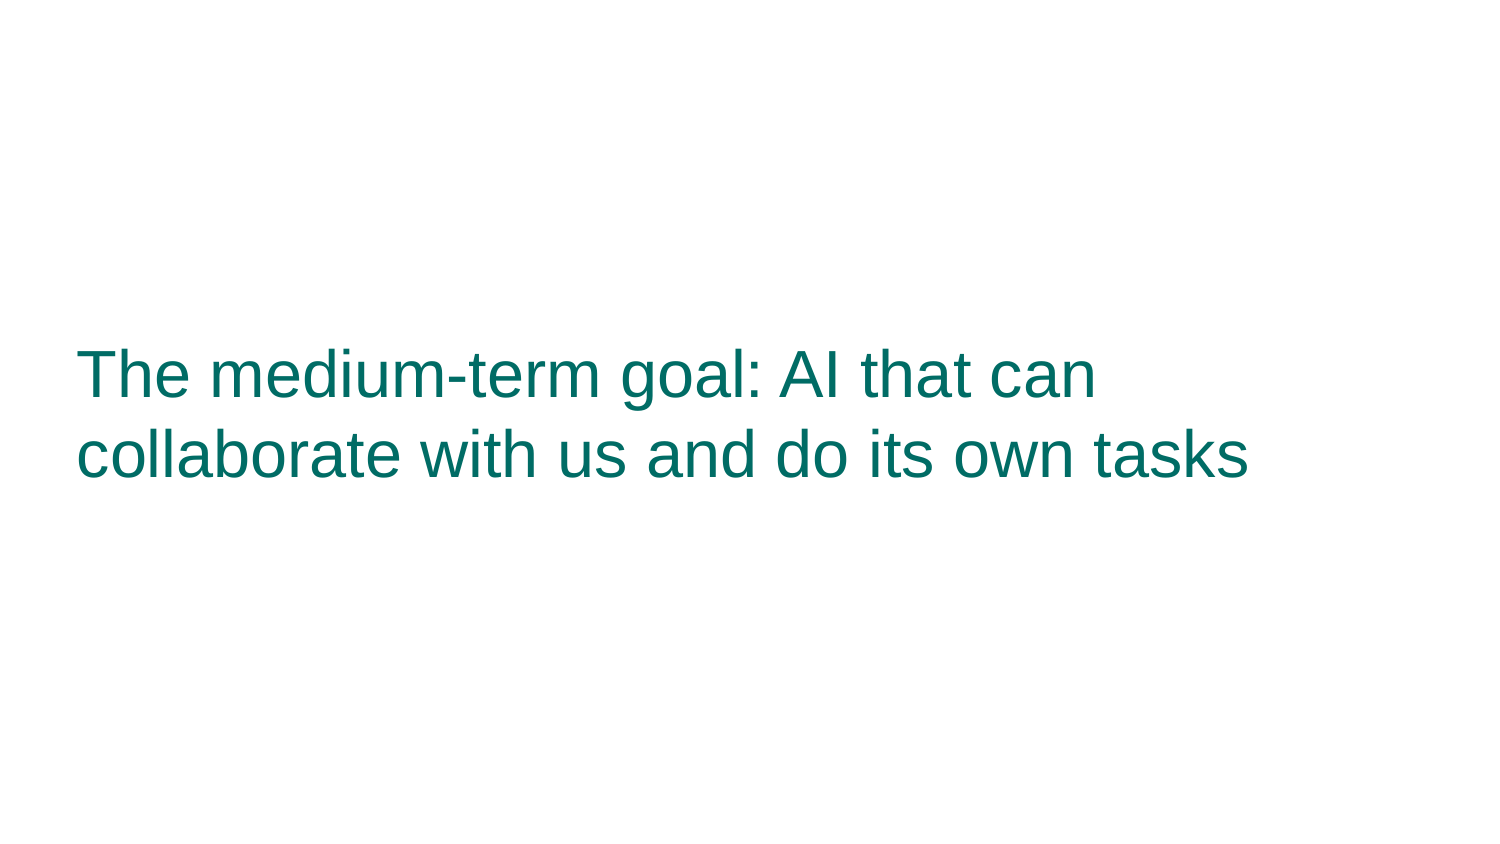

The medium-term goal: AI that can collaborate with us and do its own tasks